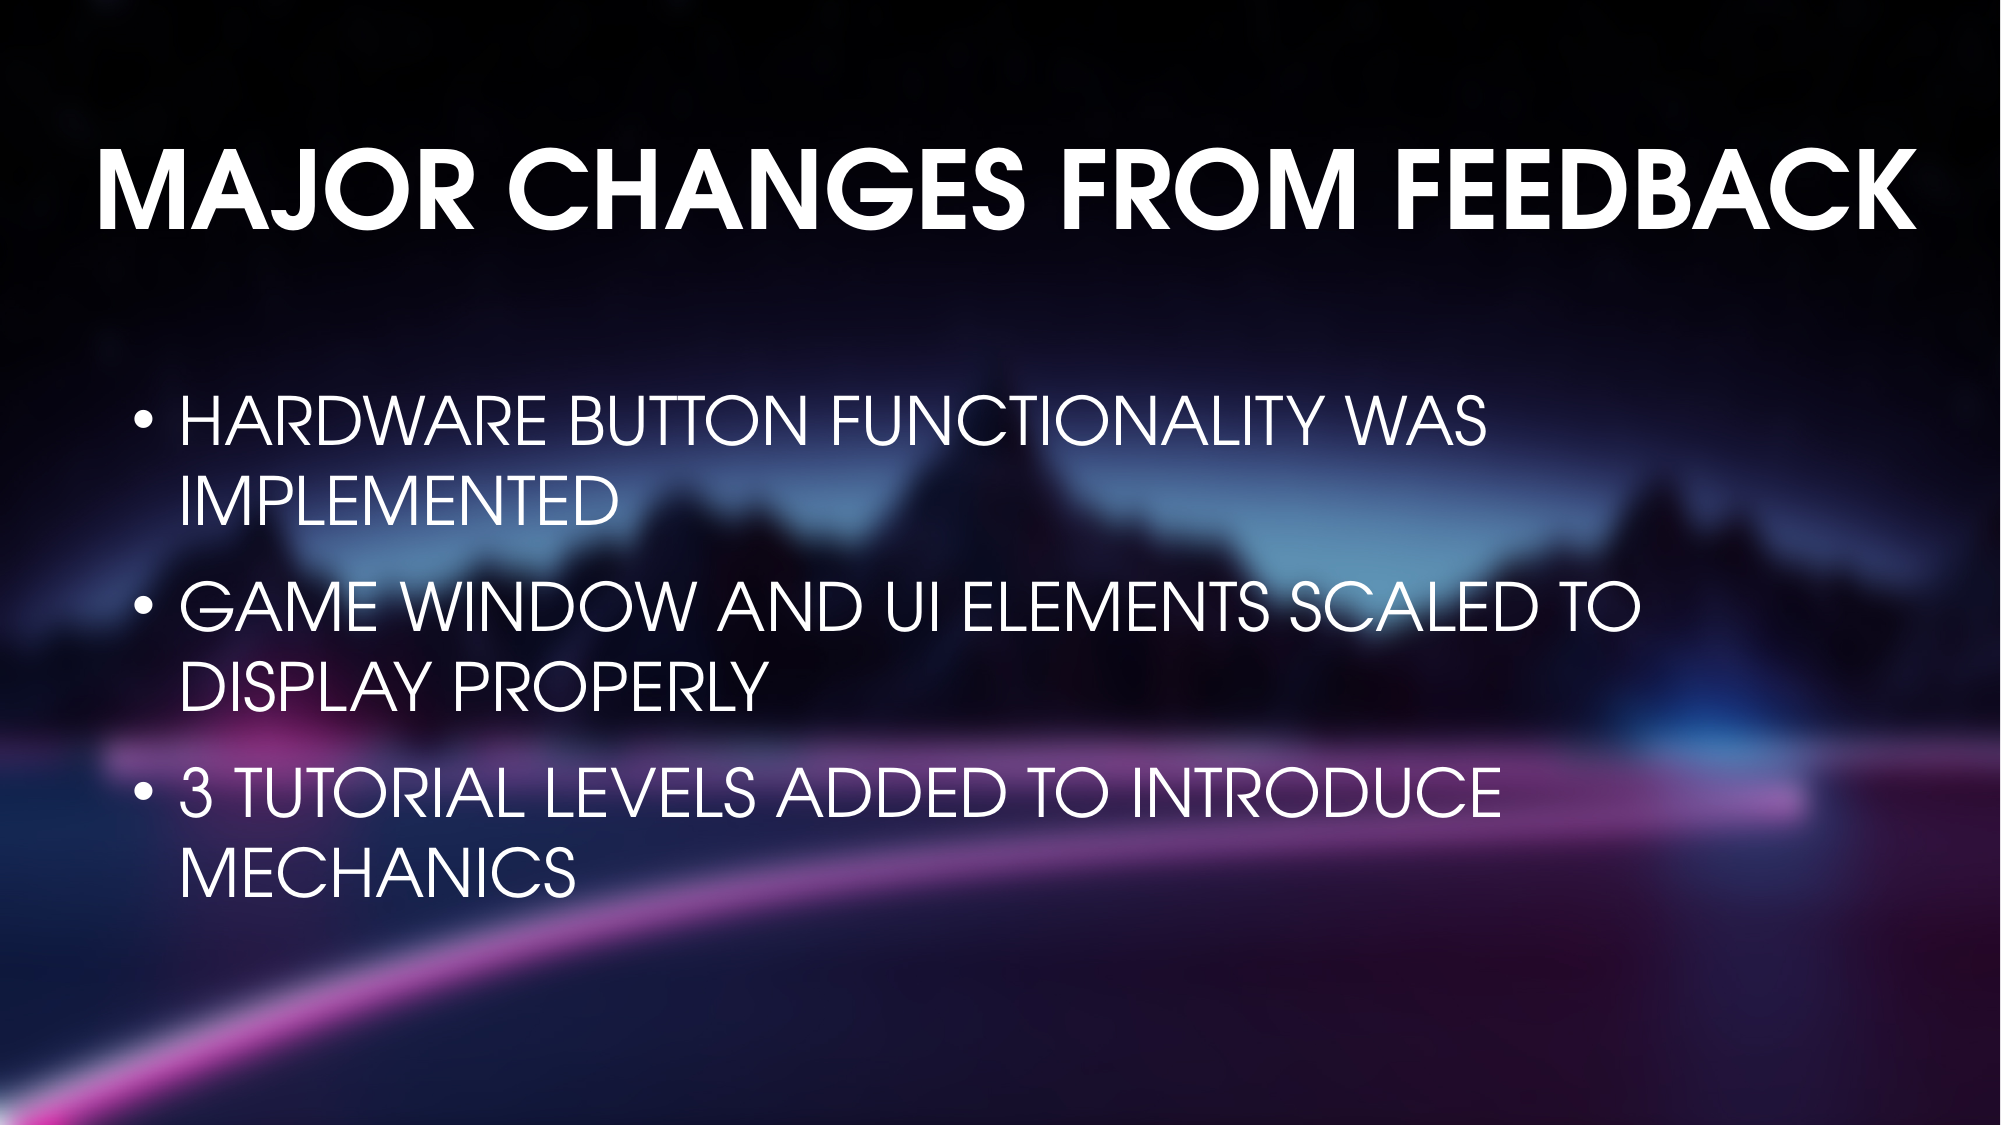

# Major changes from feedback
Hardware button functionality was implemented
Game window and UI elements scaled to display properly
3 Tutorial levels added to introduce mechanics